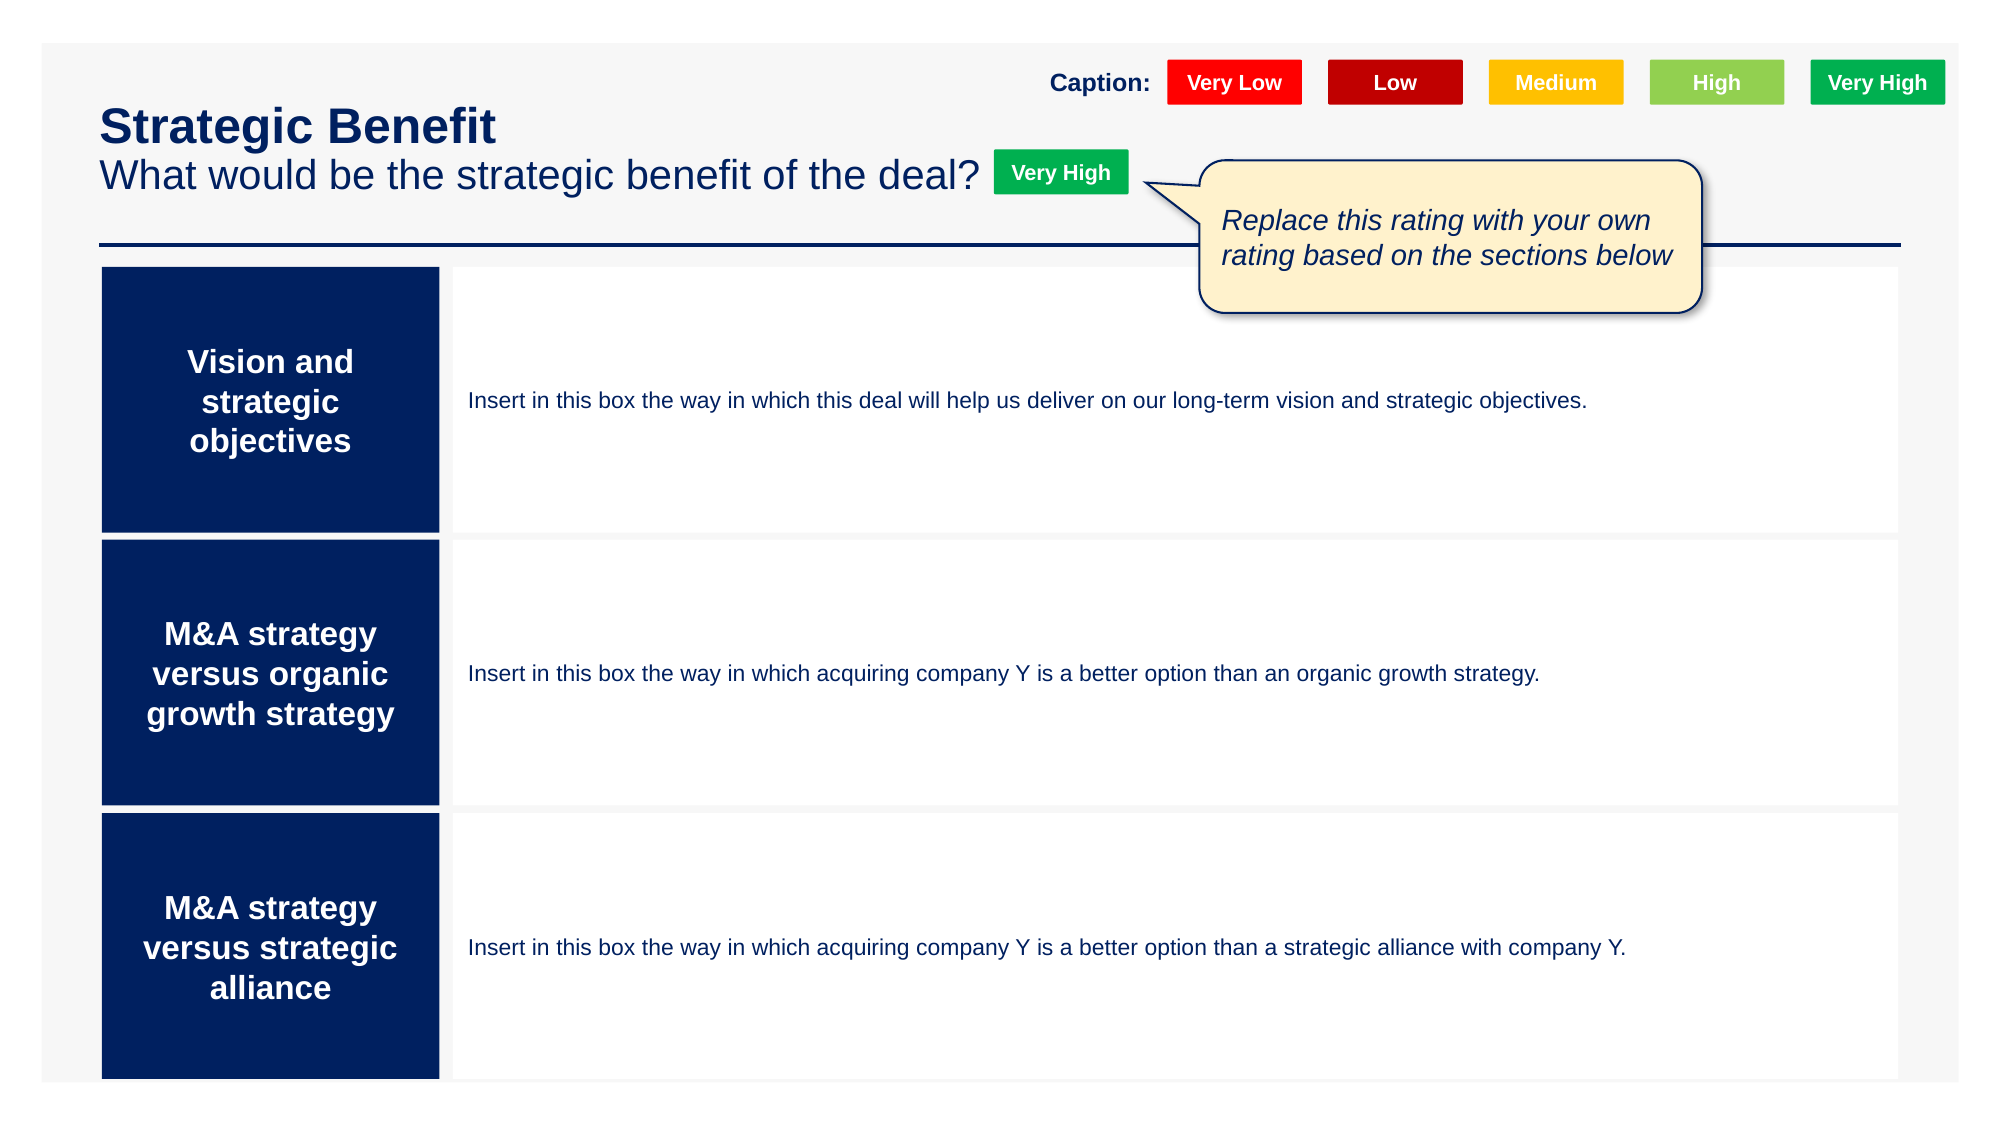

Caption:
Very Low
Low
Medium
High
Very High
# Strategic Benefit What would be the strategic benefit of the deal?
Very High
Replace this rating with your own rating based on the sections below
Vision and strategic objectives
Insert in this box the way in which this deal will help us deliver on our long-term vision and strategic objectives.
M&A strategy versus organic growth strategy
Insert in this box the way in which acquiring company Y is a better option than an organic growth strategy.
M&A strategy versus strategic alliance
Insert in this box the way in which acquiring company Y is a better option than a strategic alliance with company Y.